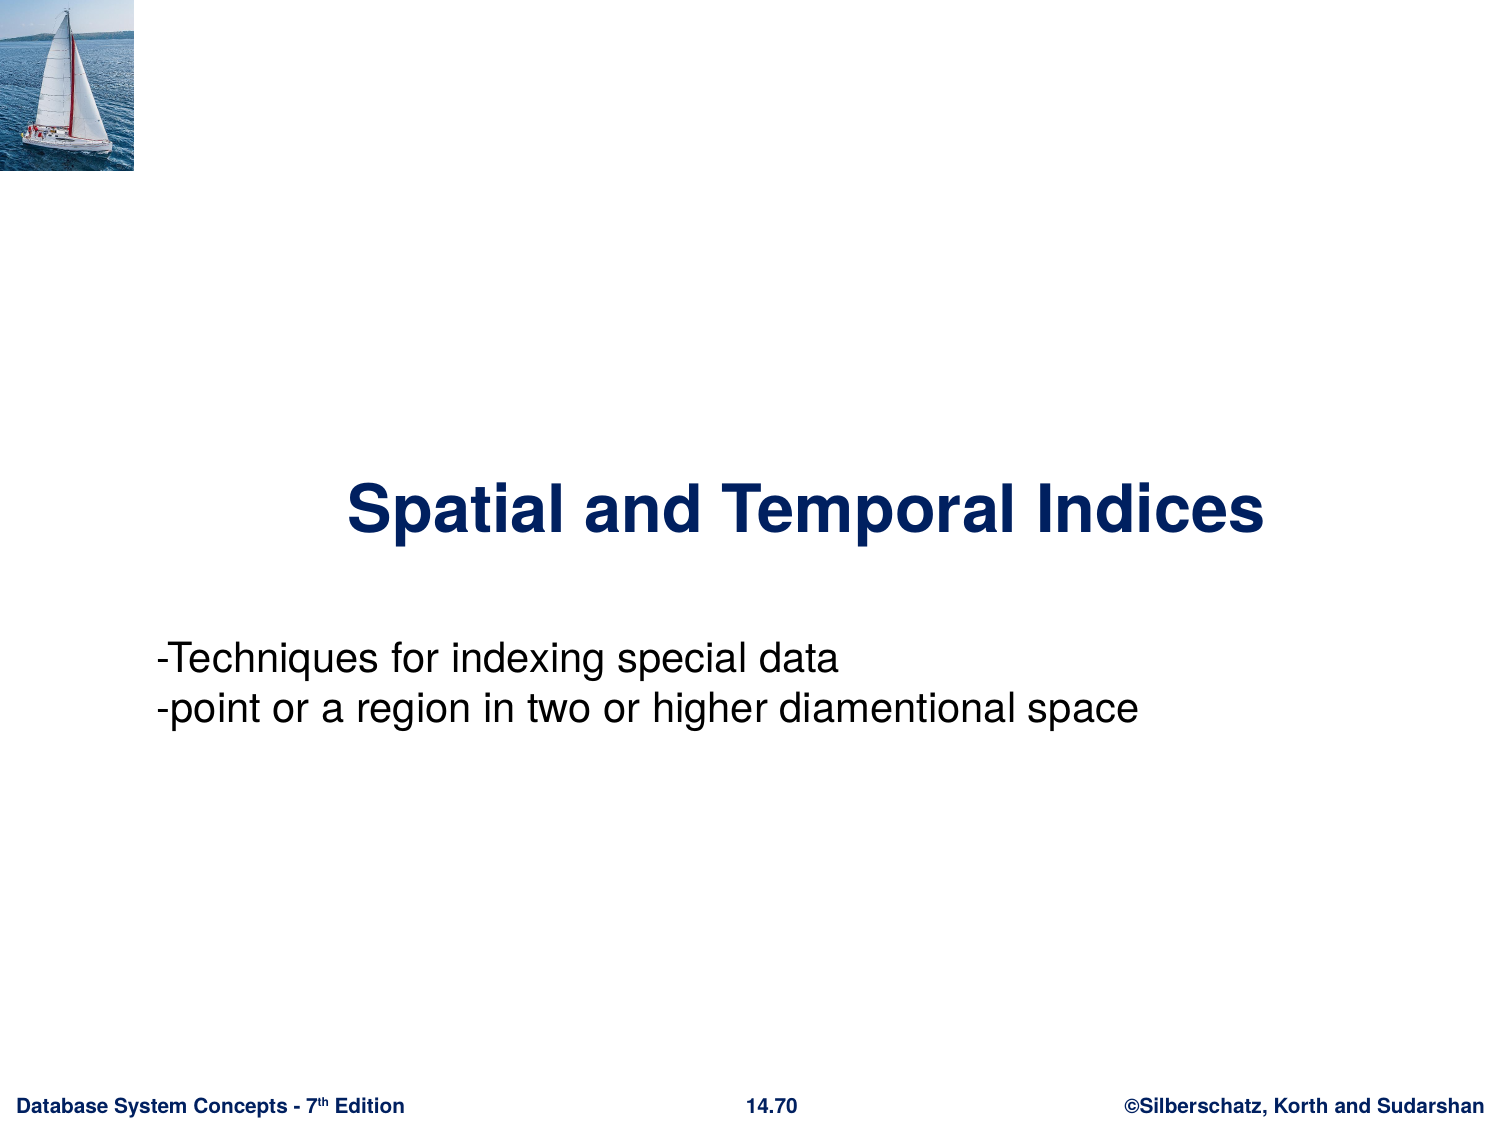

Spatial and Temporal Indices

-Techniques for indexing special data
-point or a region in two or higher diamentional space